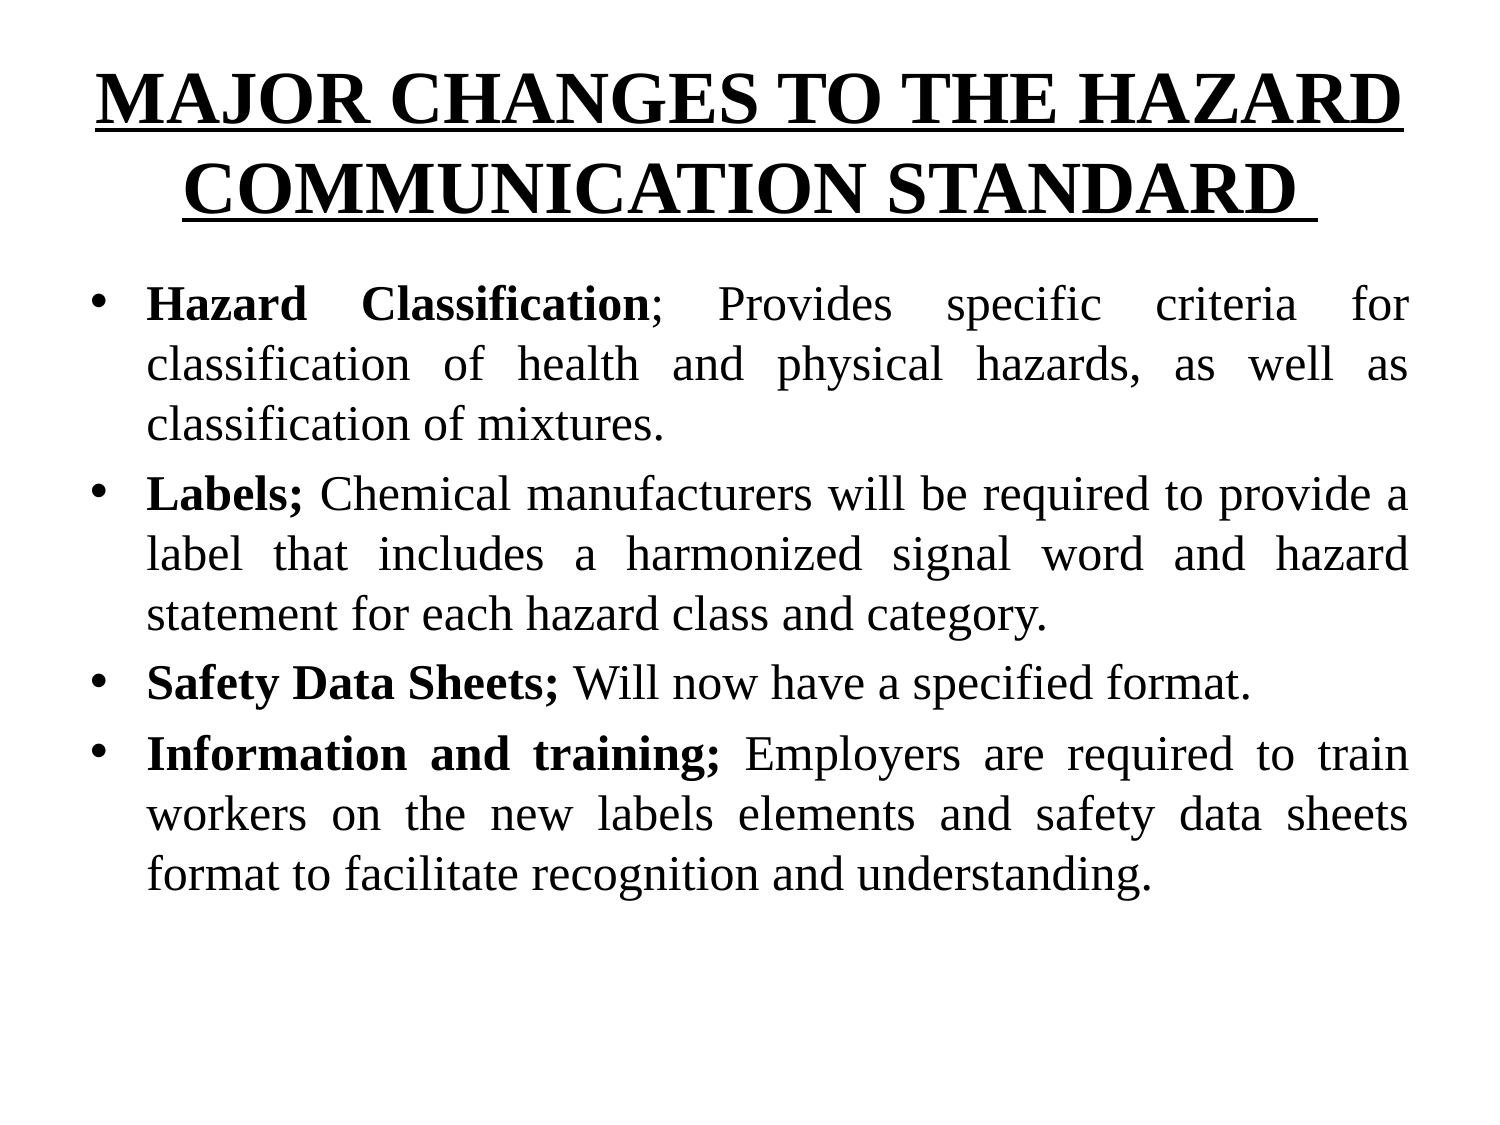

# MAJOR CHANGES TO THE HAZARD COMMUNICATION STANDARD
Hazard Classification; Provides specific criteria for classification of health and physical hazards, as well as classification of mixtures.
Labels; Chemical manufacturers will be required to provide a label that includes a harmonized signal word and hazard statement for each hazard class and category.
Safety Data Sheets; Will now have a specified format.
Information and training; Employers are required to train workers on the new labels elements and safety data sheets format to facilitate recognition and understanding.